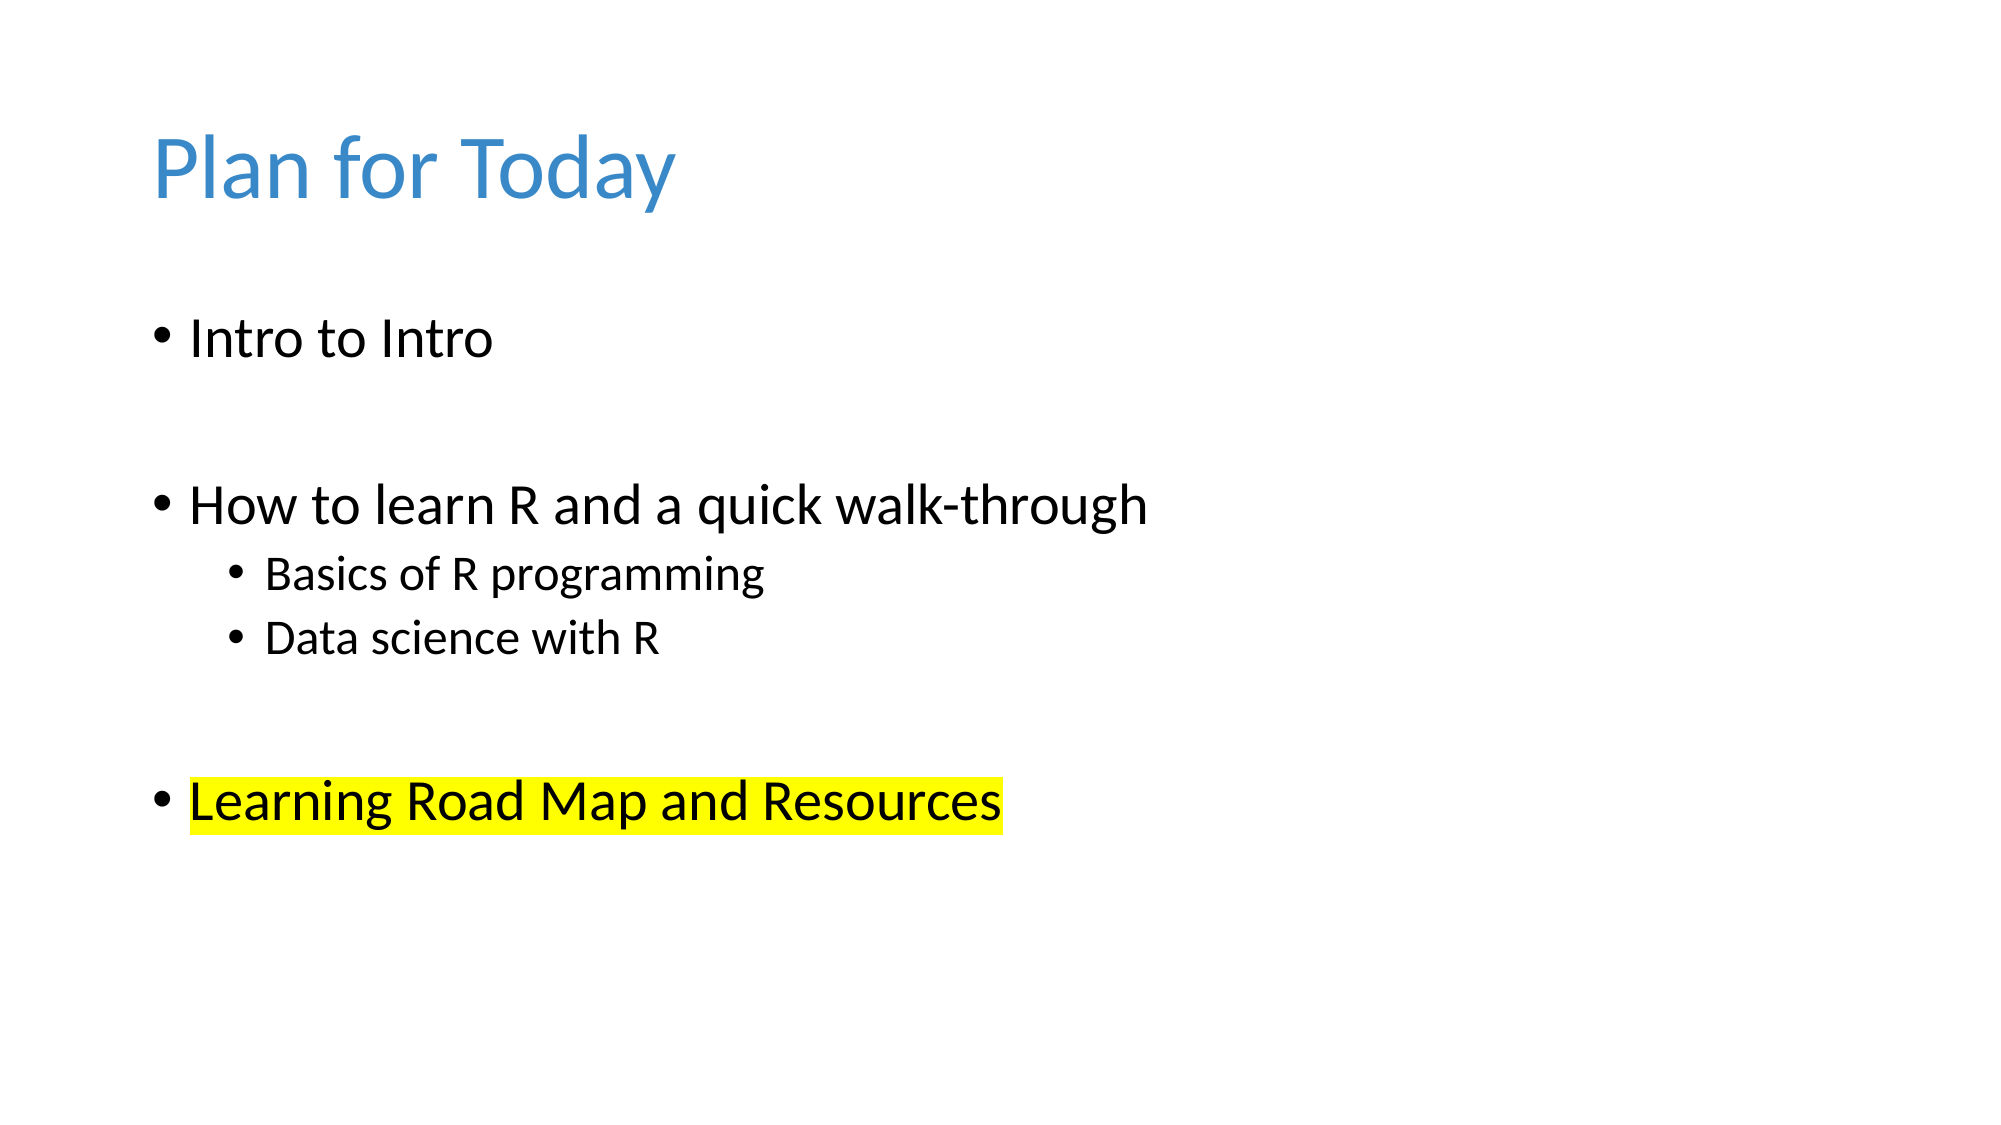

# Plan for Today
Intro to Intro

How to learn R and a quick walk-through
Basics of R programming
Data science with R

Learning Road Map and Resources